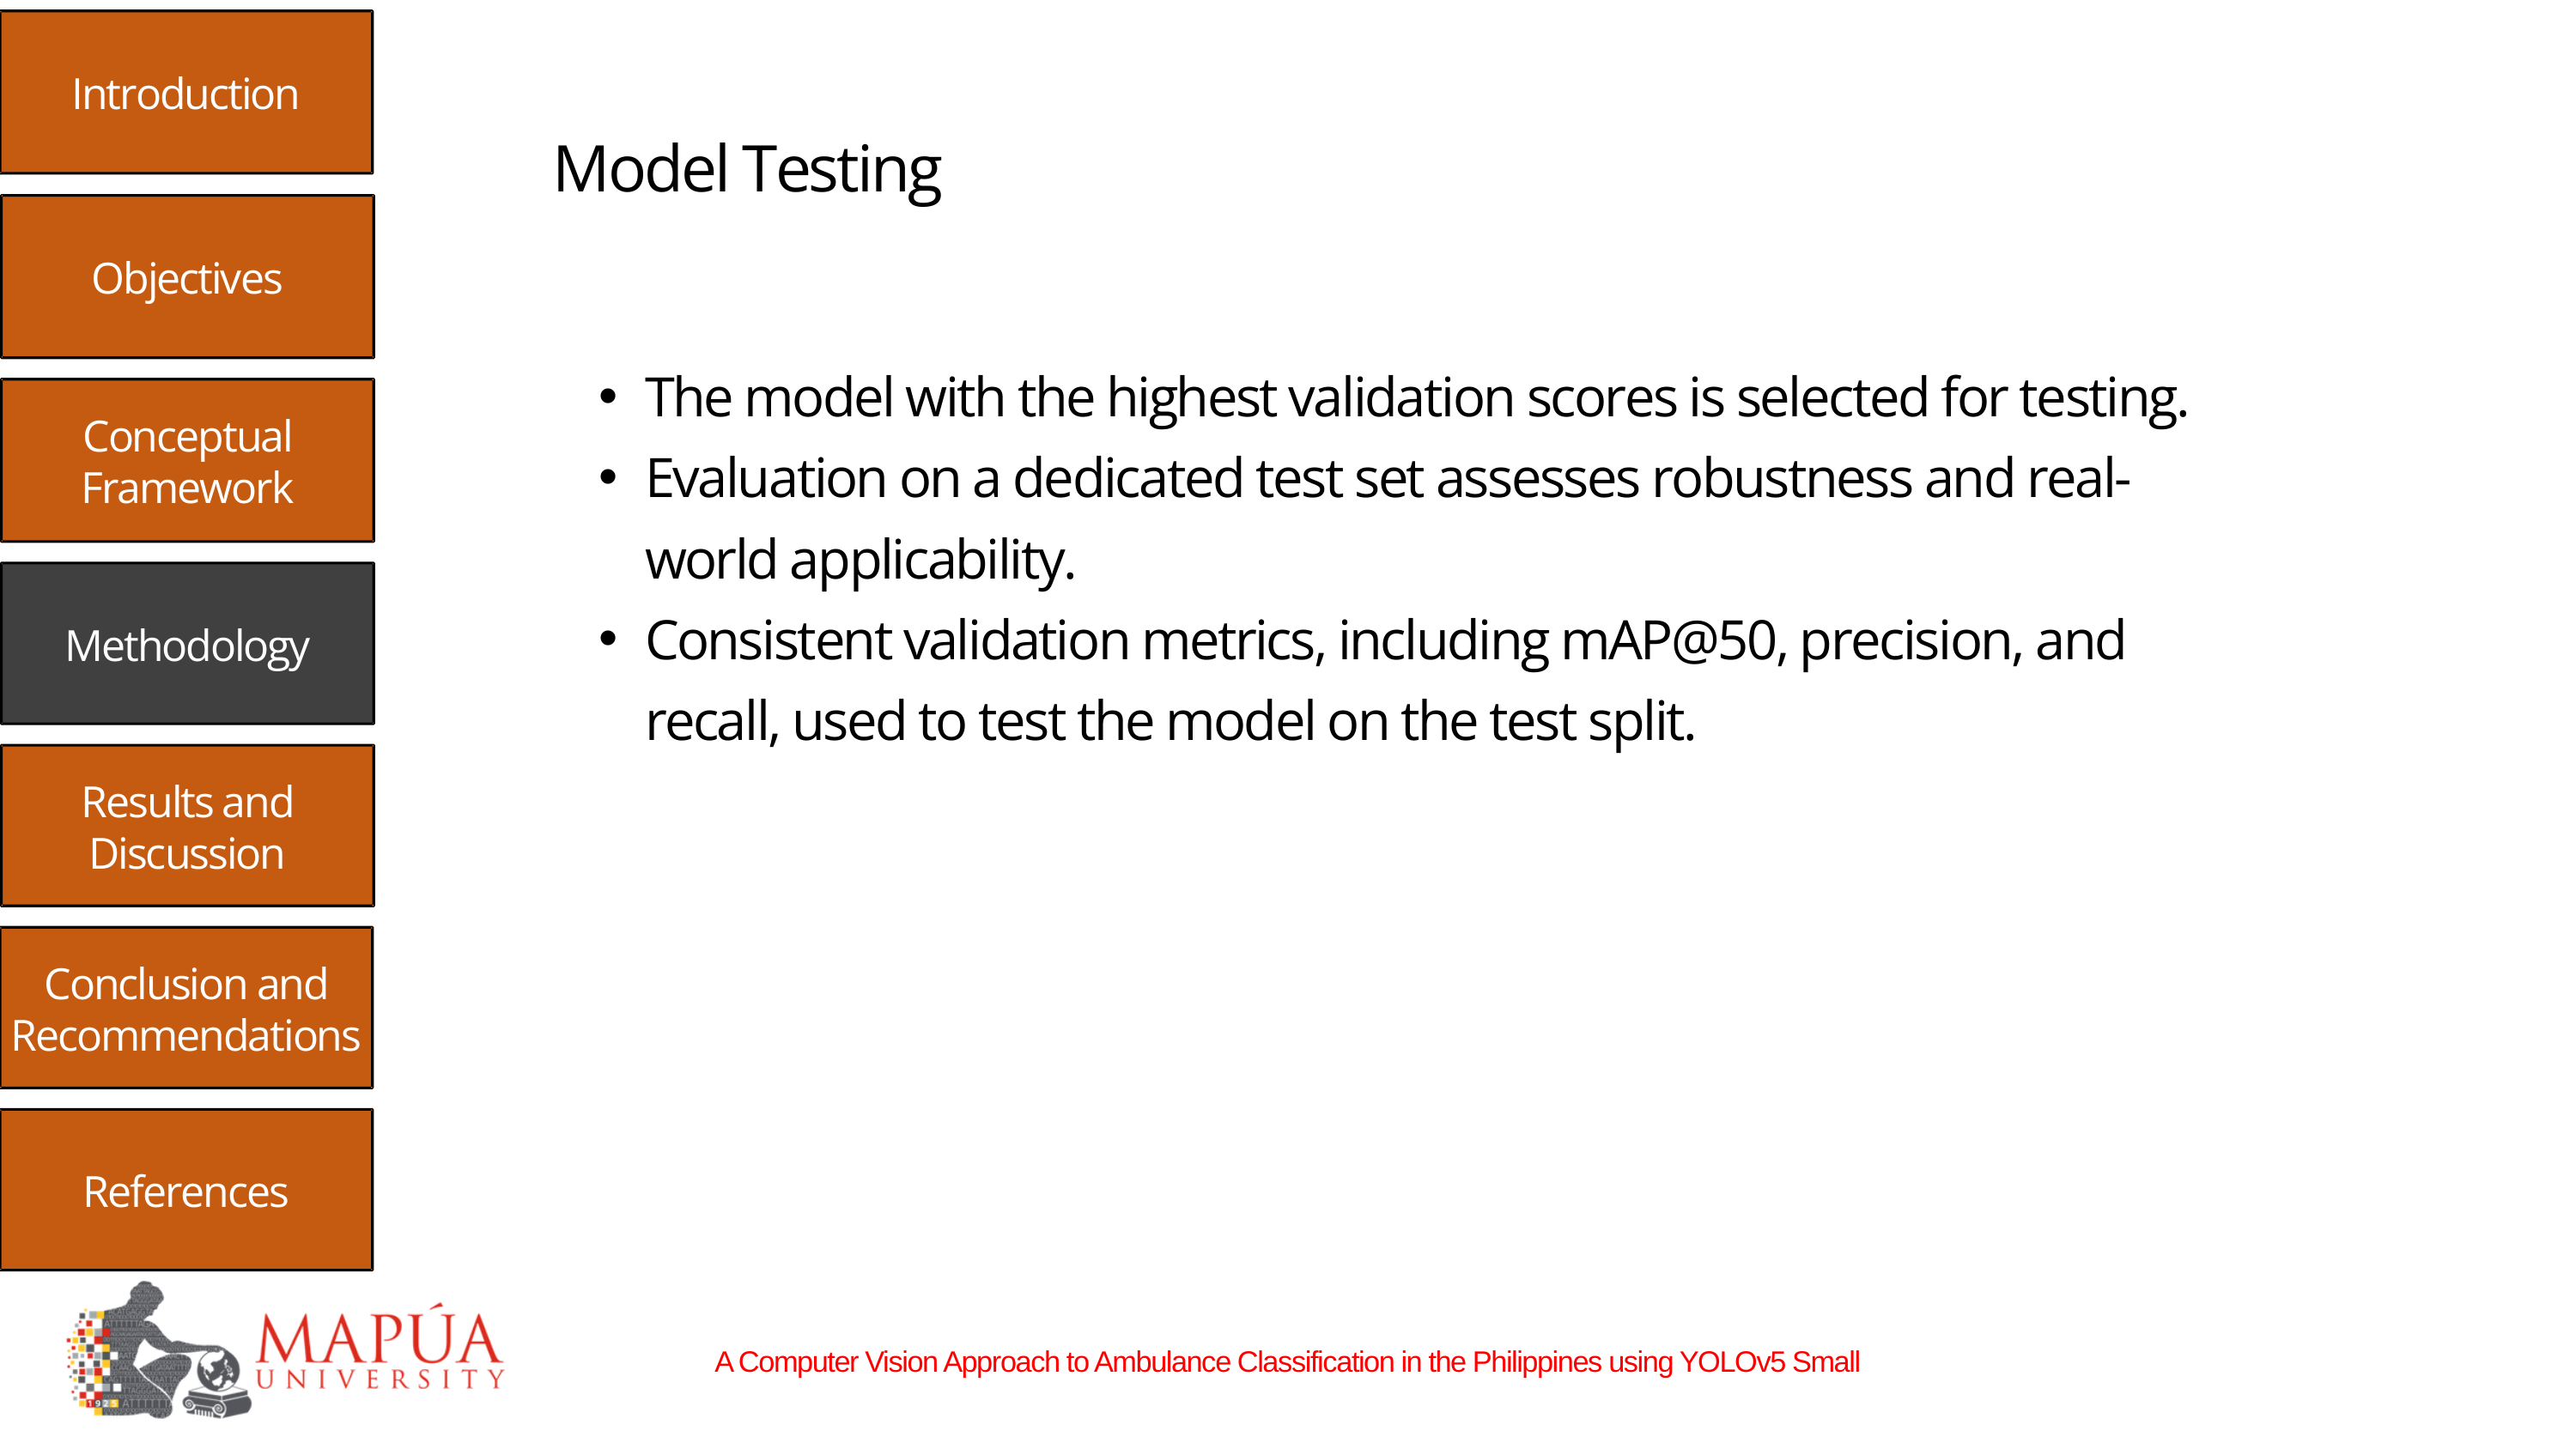

Introduction

Model Testing

Objectives

The model with the highest validation scores is selected for testing.
Evaluation on a dedicated test set assesses robustness and real-world applicability.
Consistent validation metrics, including mAP@50, precision, and recall, used to test the model on the test split.

Conceptual Framework

Methodology

Results and Discussion

Conclusion and Recommendations

References

A Computer Vision Approach to Ambulance Classification in the Philippines using YOLOv5 Small